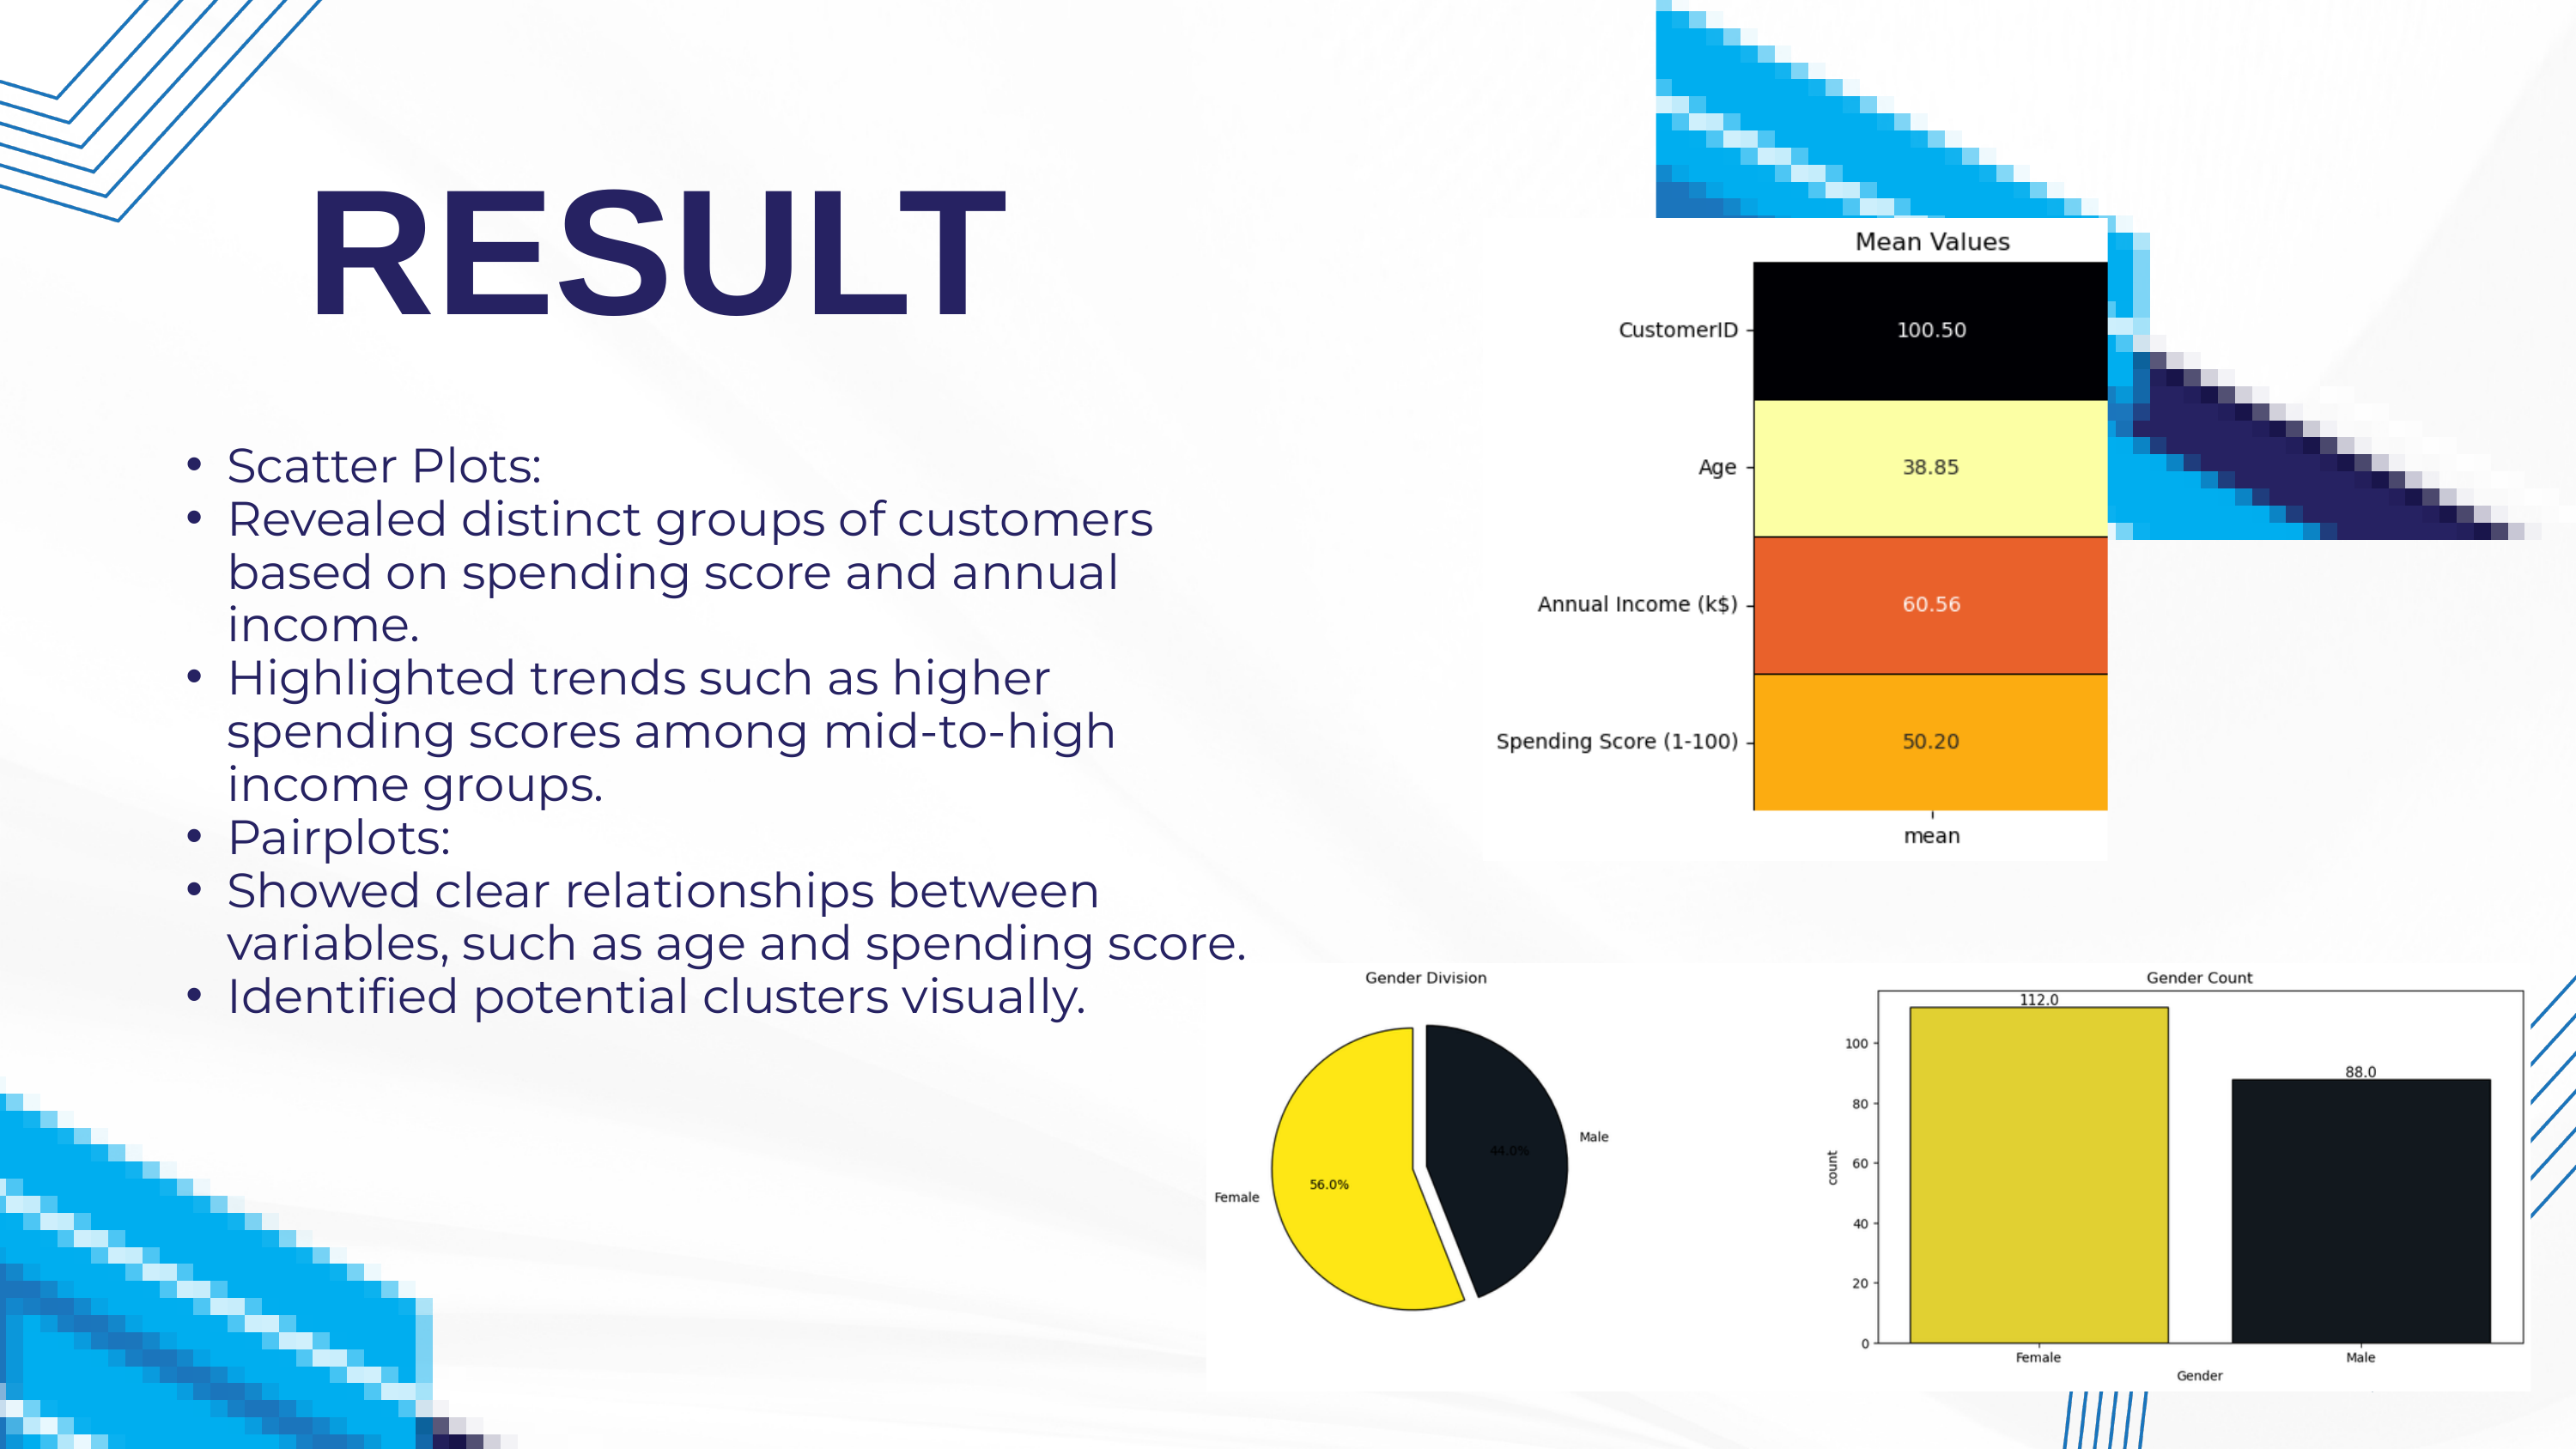

RESULT

Scatter Plots:
Revealed distinct groups of customers based on spending score and annual income.
Highlighted trends such as higher spending scores among mid-to-high income groups.
Pairplots:
Showed clear relationships between variables, such as age and spending score.
Identified potential clusters visually.